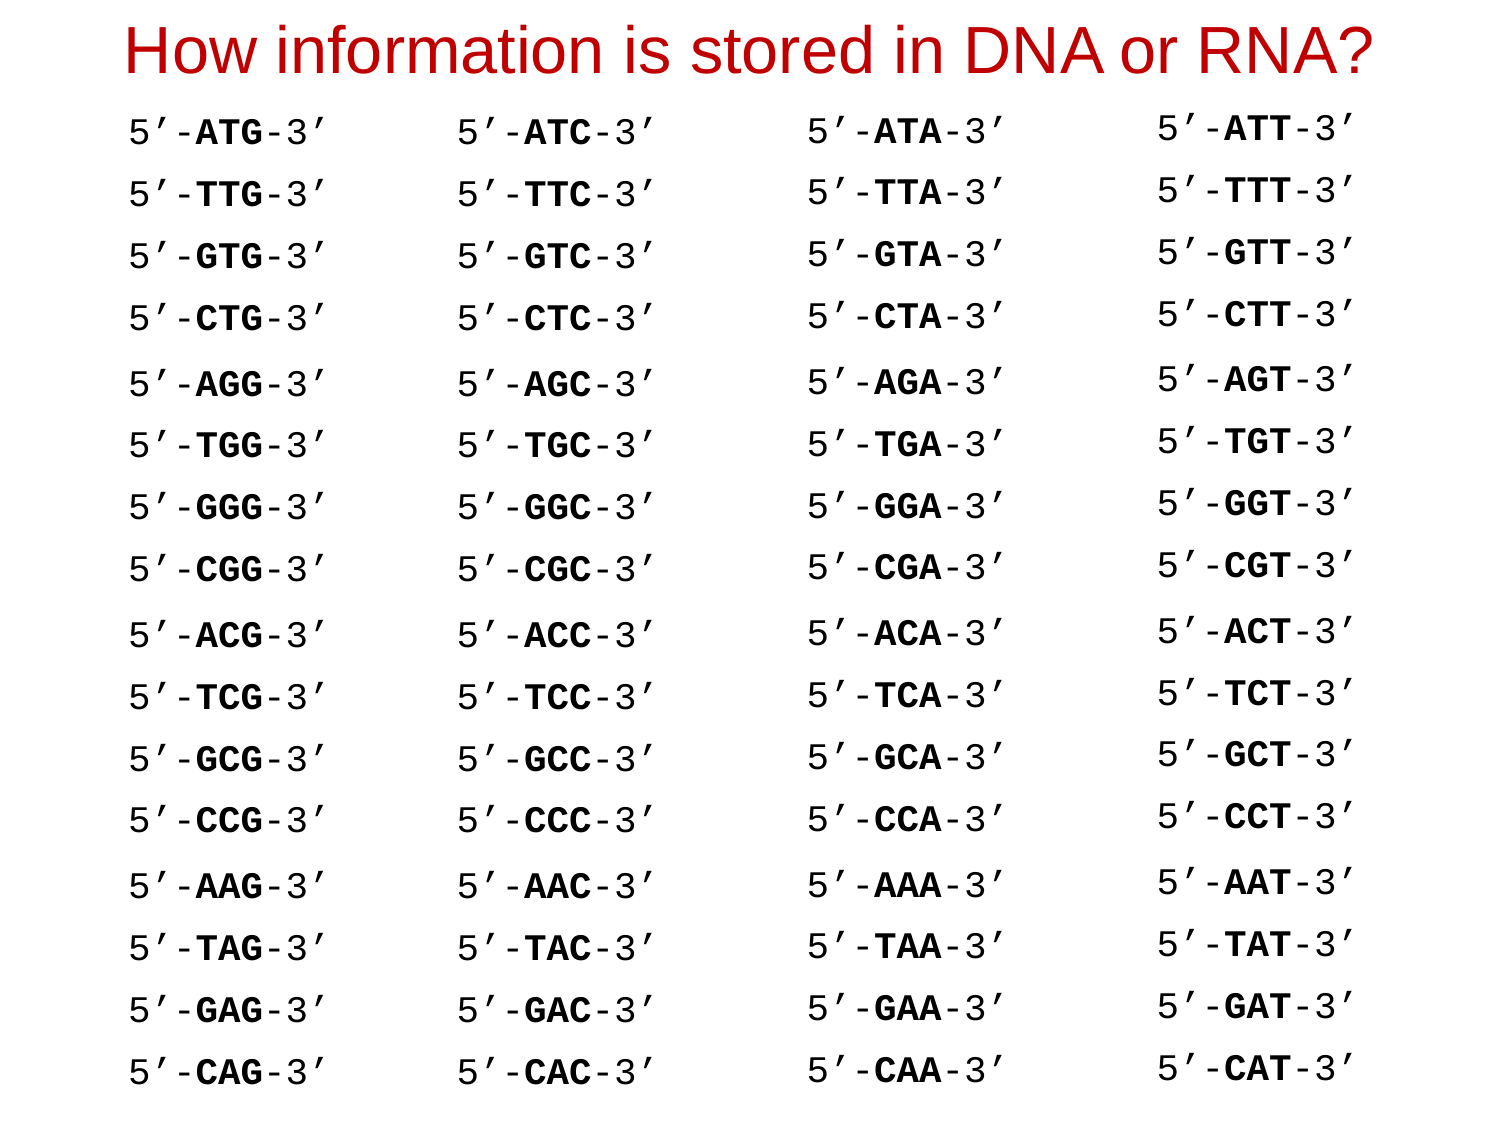

How information is stored in DNA or RNA?
5’-ATT-3’
5’-TTT-3’
5’-GTT-3’
5’-CTT-3’
5’-AGT-3’
5’-TGT-3’
5’-GGT-3’
5’-CGT-3’
5’-ACT-3’
5’-TCT-3’
5’-GCT-3’
5’-CCT-3’
5’-AAT-3’
5’-TAT-3’
5’-GAT-3’
5’-CAT-3’
5’-ATA-3’
5’-TTA-3’
5’-GTA-3’
5’-CTA-3’
5’-AGA-3’
5’-TGA-3’
5’-GGA-3’
5’-CGA-3’
5’-ACA-3’
5’-TCA-3’
5’-GCA-3’
5’-CCA-3’
5’-AAA-3’
5’-TAA-3’
5’-GAA-3’
5’-CAA-3’
5’-ATG-3’
5’-ATC-3’
5’-TTC-3’
5’-GTC-3’
5’-CTC-3’
5’-AGC-3’
5’-TGC-3’
5’-GGC-3’
5’-CGC-3’
5’-ACC-3’
5’-TCC-3’
5’-GCC-3’
5’-CCC-3’
5’-AAC-3’
5’-TAC-3’
5’-GAC-3’
5’-CAC-3’
5’-TTG-3’
5’-GTG-3’
5’-CTG-3’
5’-AGG-3’
5’-TGG-3’
5’-GGG-3’
5’-CGG-3’
5’-ACG-3’
5’-TCG-3’
5’-GCG-3’
5’-CCG-3’
5’-AAG-3’
5’-TAG-3’
5’-GAG-3’
5’-CAG-3’